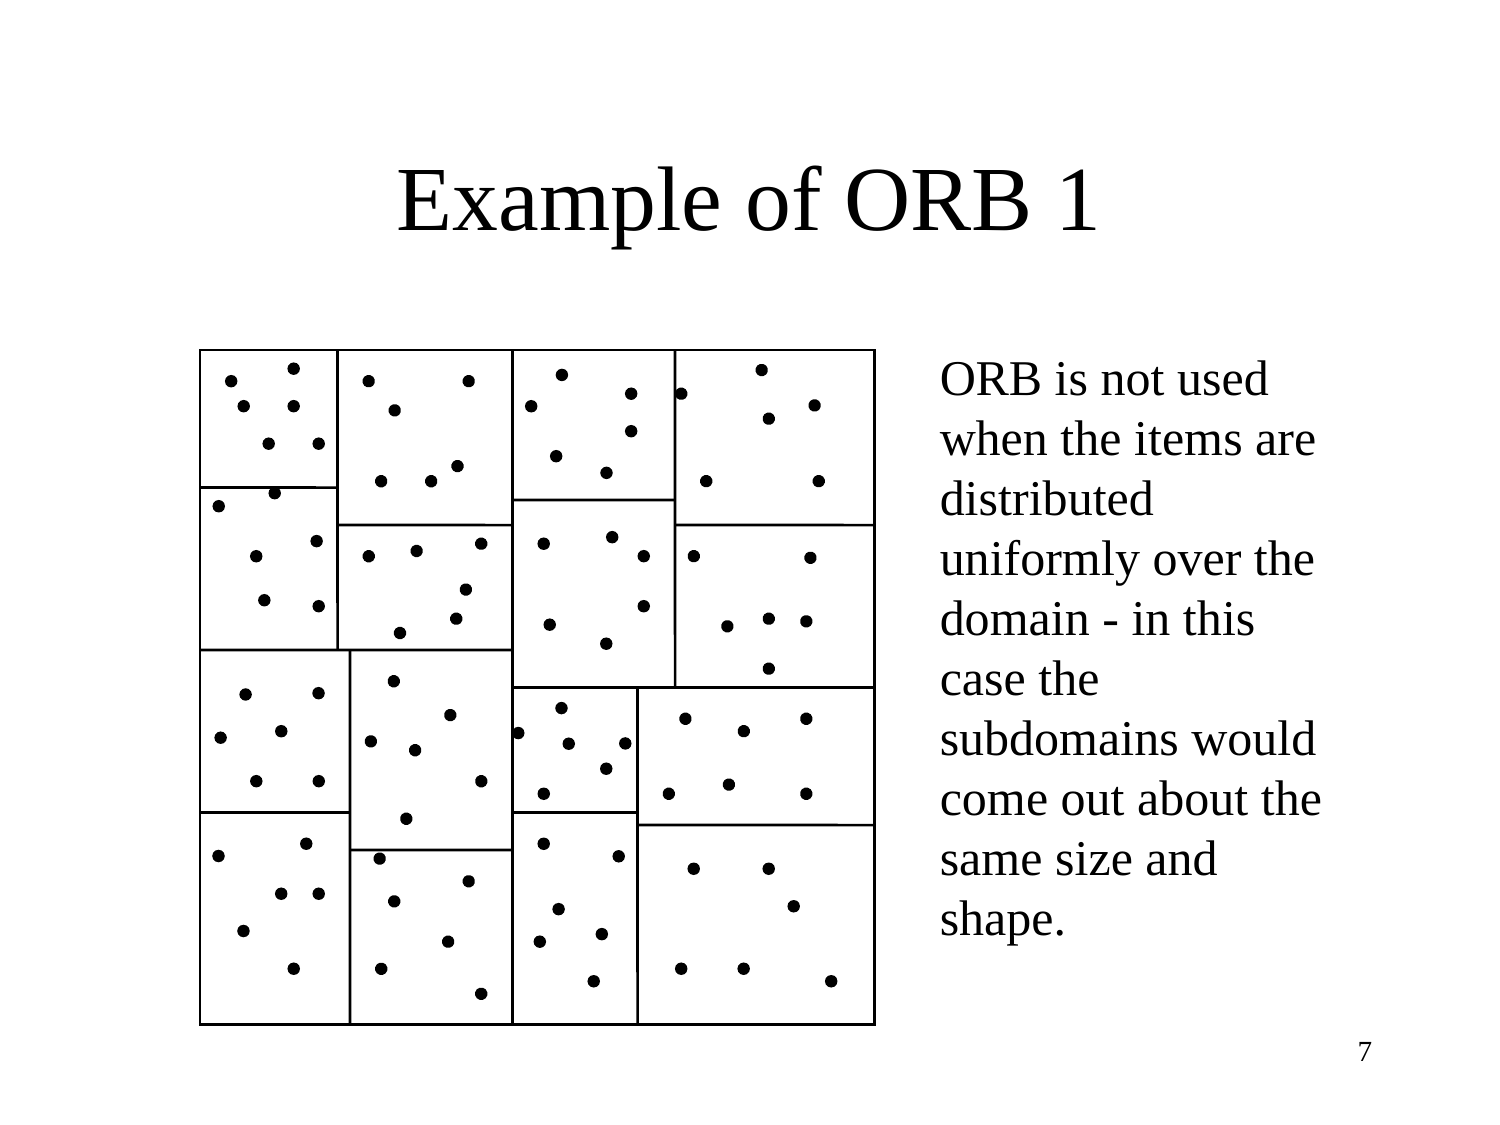

# Example of ORB 1
ORB is not used when the items are distributed uniformly over the domain - in this case the subdomains would come out about the same size and shape.

7